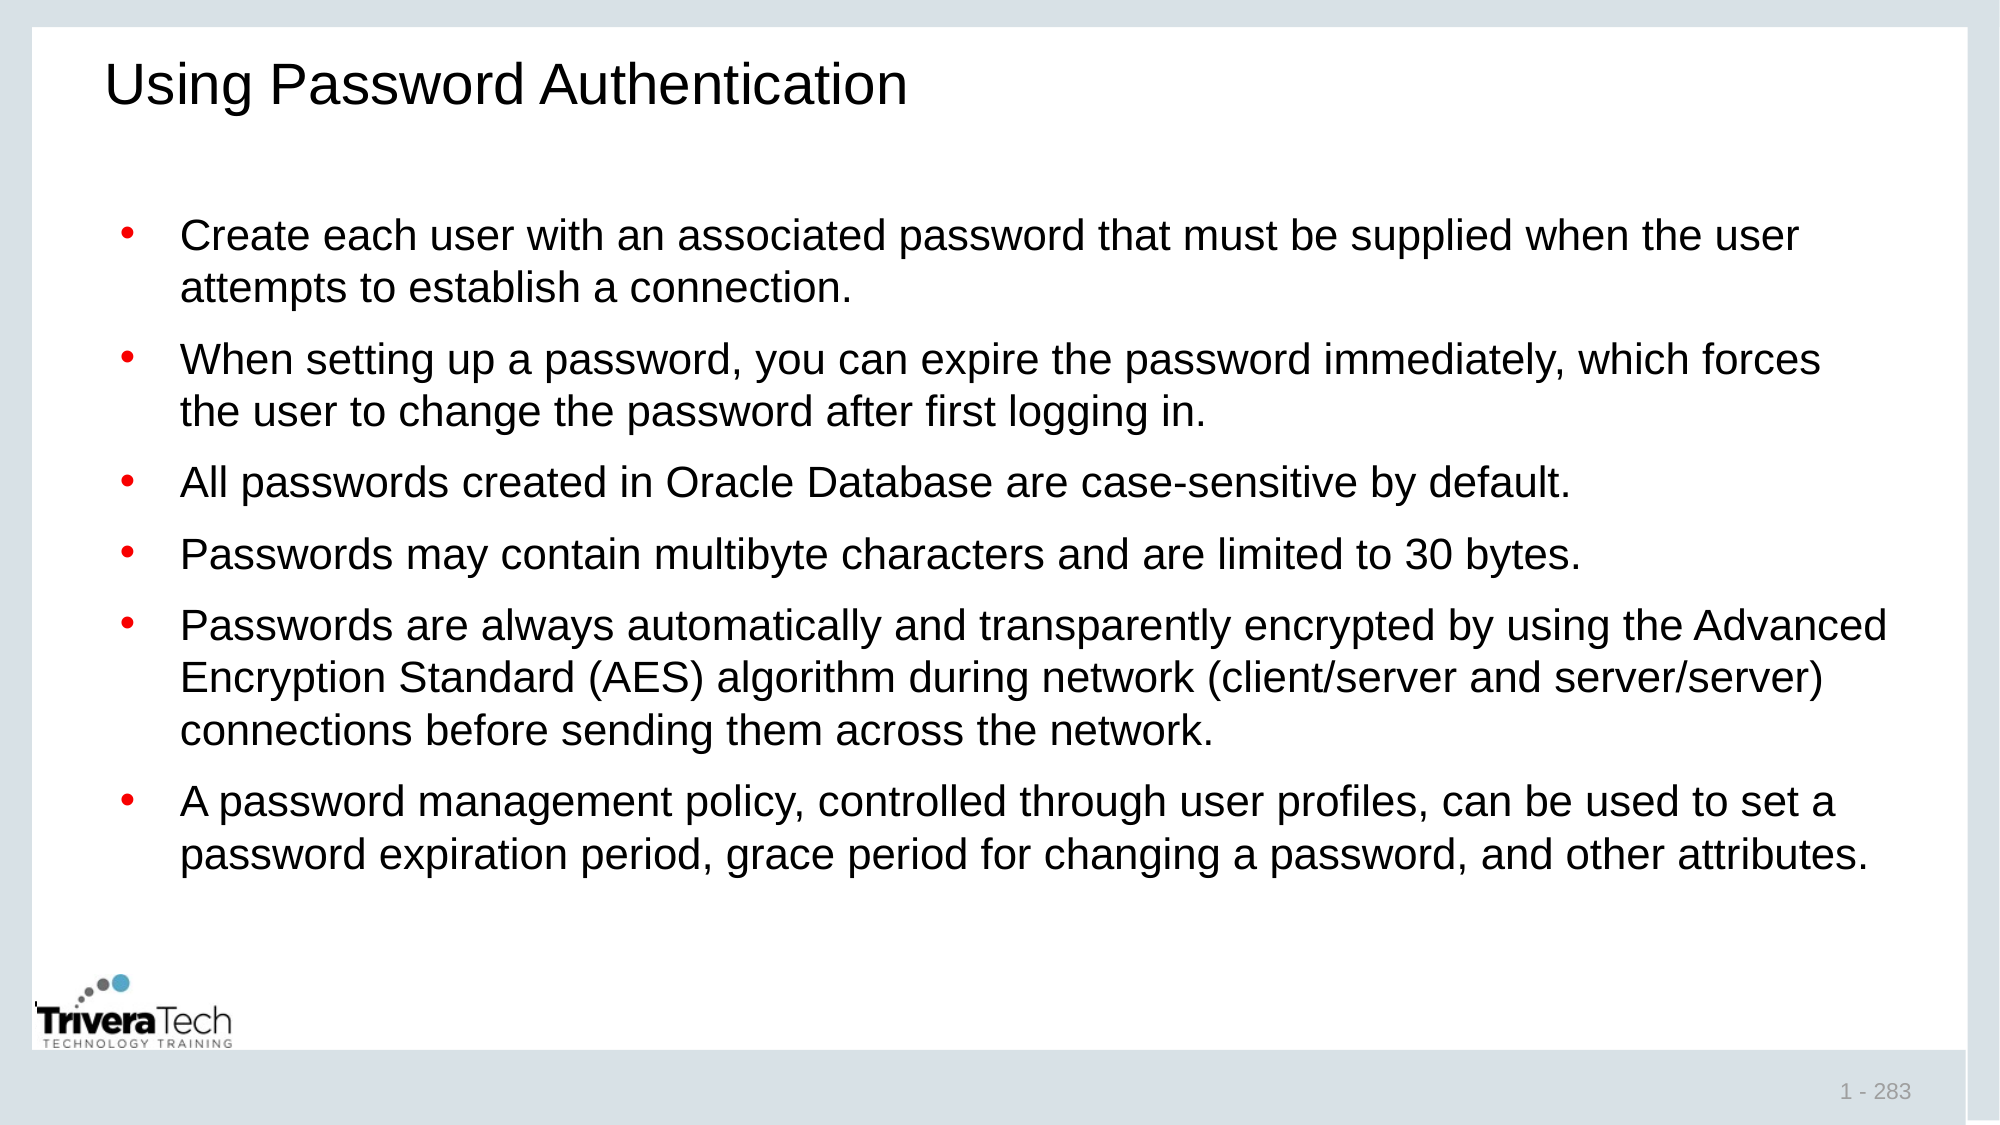

# Using Password Authentication
Create each user with an associated password that must be supplied when the user attempts to establish a connection.
When setting up a password, you can expire the password immediately, which forces the user to change the password after first logging in.
All passwords created in Oracle Database are case-sensitive by default.
Passwords may contain multibyte characters and are limited to 30 bytes.
Passwords are always automatically and transparently encrypted by using the Advanced Encryption Standard (AES) algorithm during network (client/server and server/server) connections before sending them across the network.
A password management policy, controlled through user profiles, can be used to set a password expiration period, grace period for changing a password, and other attributes.